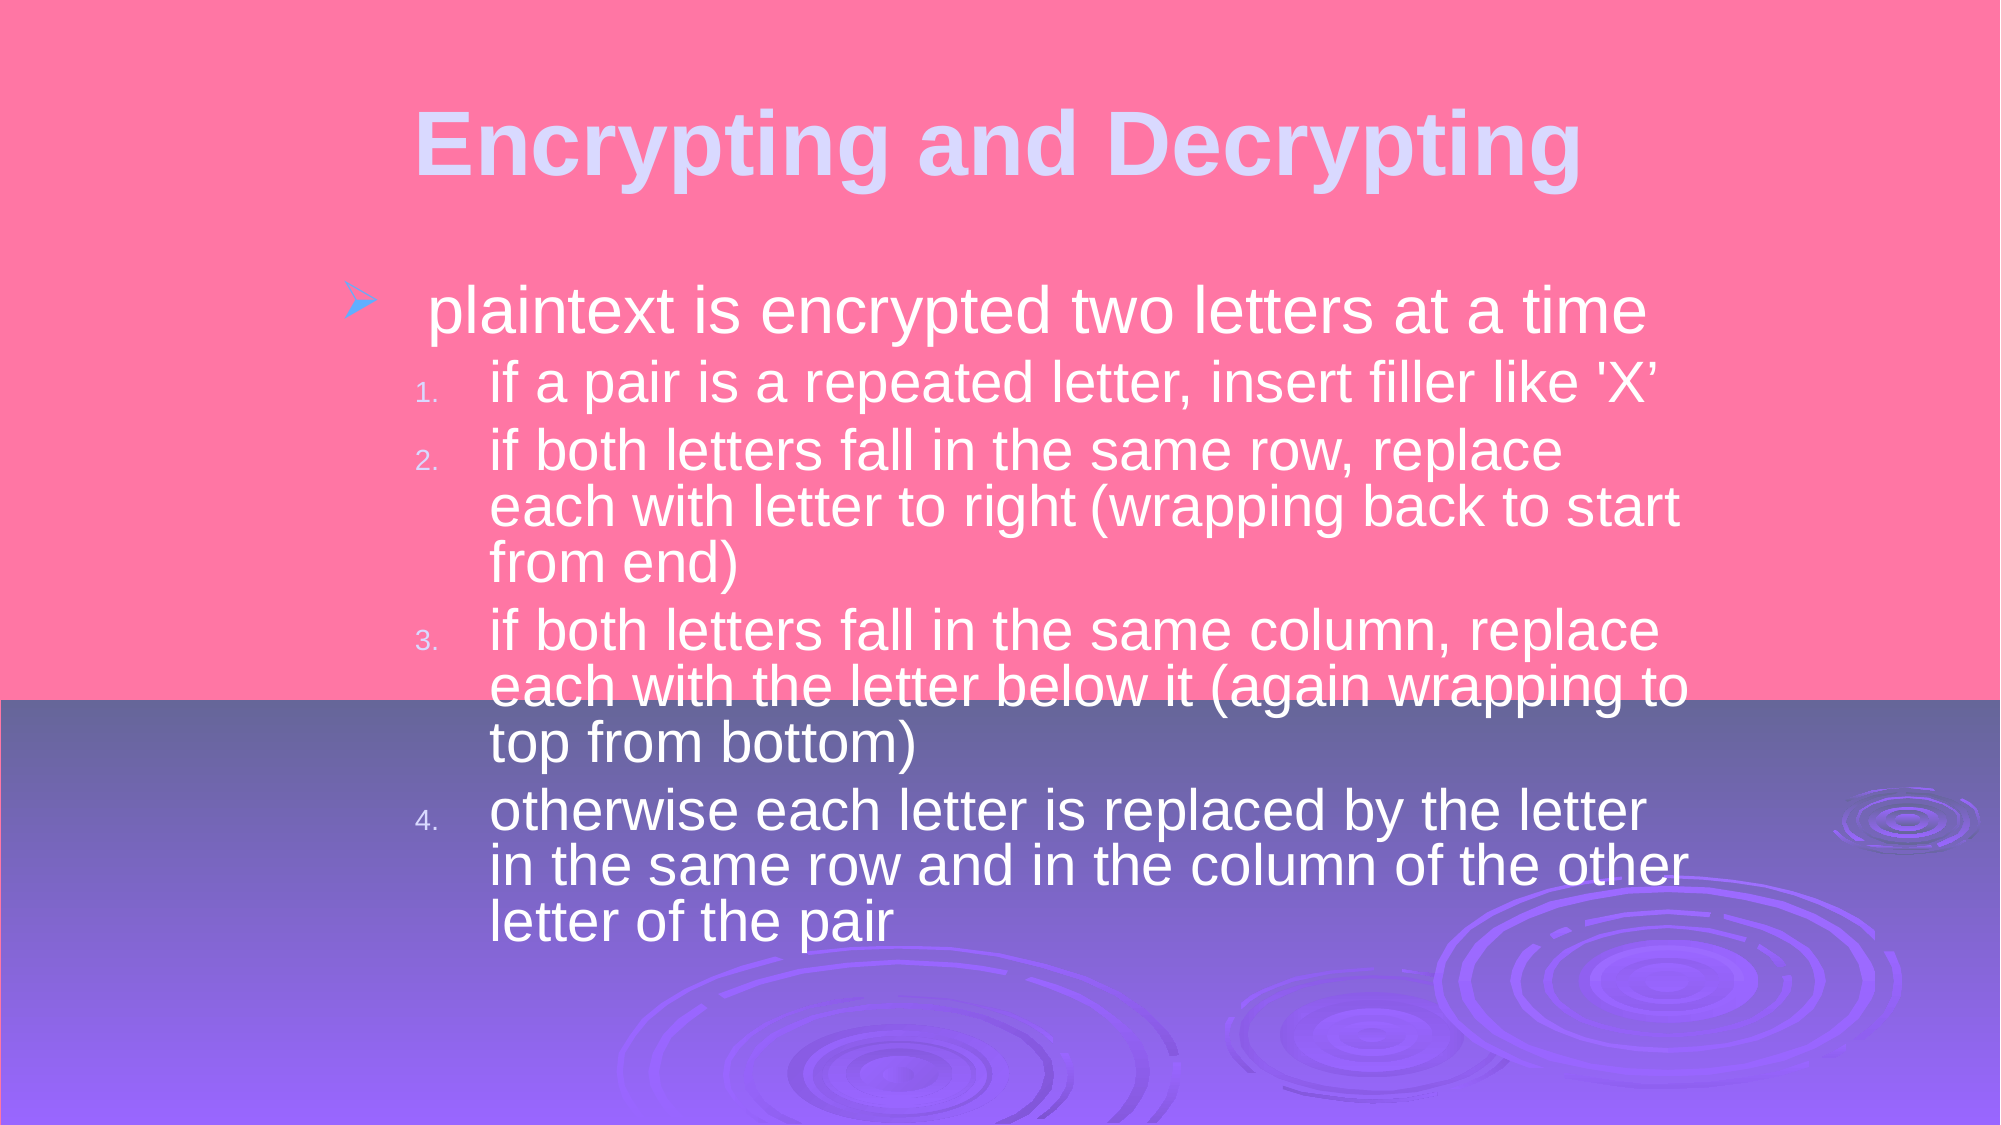

# Encrypting and Decrypting
plaintext is encrypted two letters at a time
if a pair is a repeated letter, insert filler like 'X’
if both letters fall in the same row, replace each with letter to right	(wrapping back to start from end)
if both letters fall in the same column, replace each with the letter below it (again wrapping to top from bottom)
otherwise each letter is replaced by the letter in the same row and in the column of the other letter of the pair